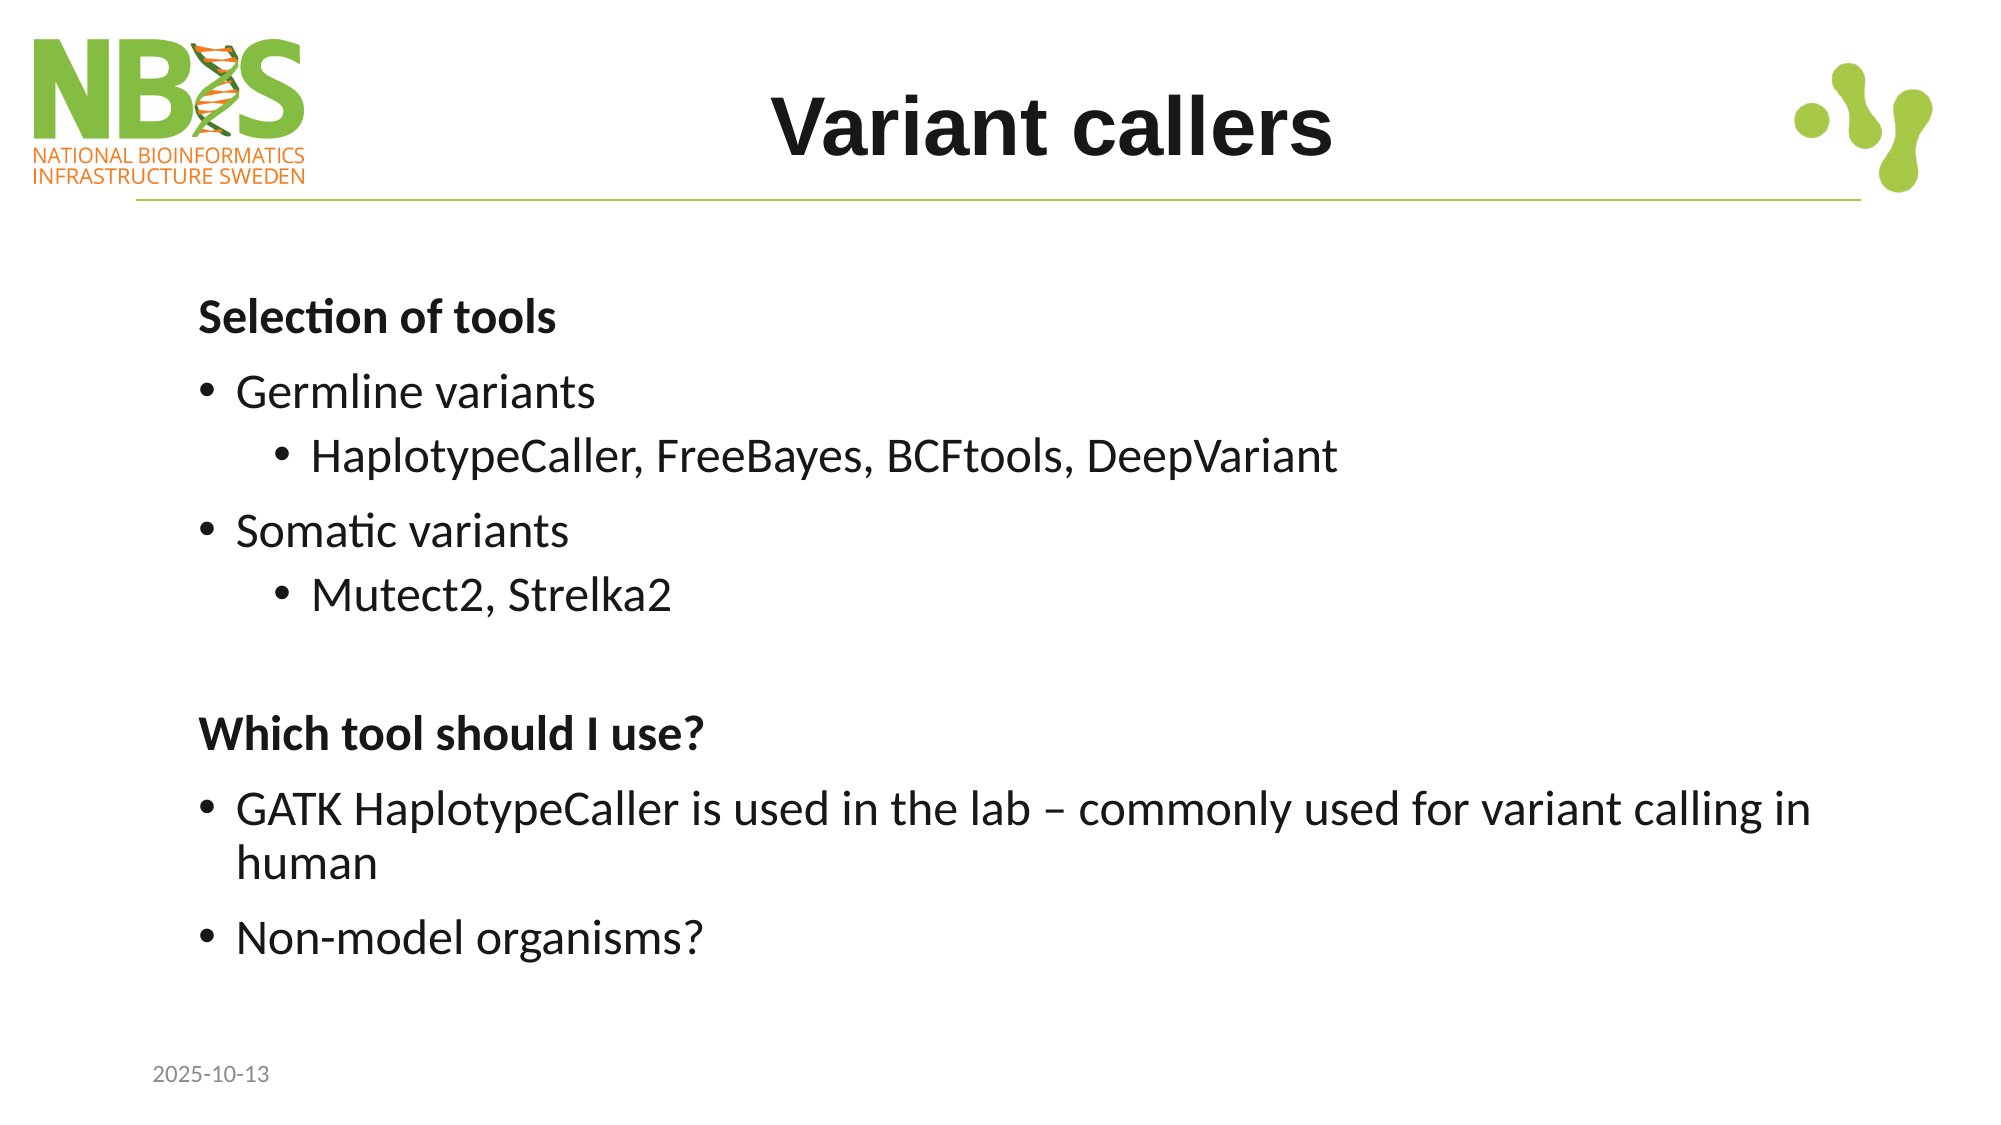

# Variant callers
Selection of tools
Germline variants
HaplotypeCaller, FreeBayes, BCFtools, DeepVariant
Somatic variants
Mutect2, Strelka2

Which tool should I use?
GATK HaplotypeCaller is used in the lab – commonly used for variant calling in human
Non-model organisms?

2025-10-13